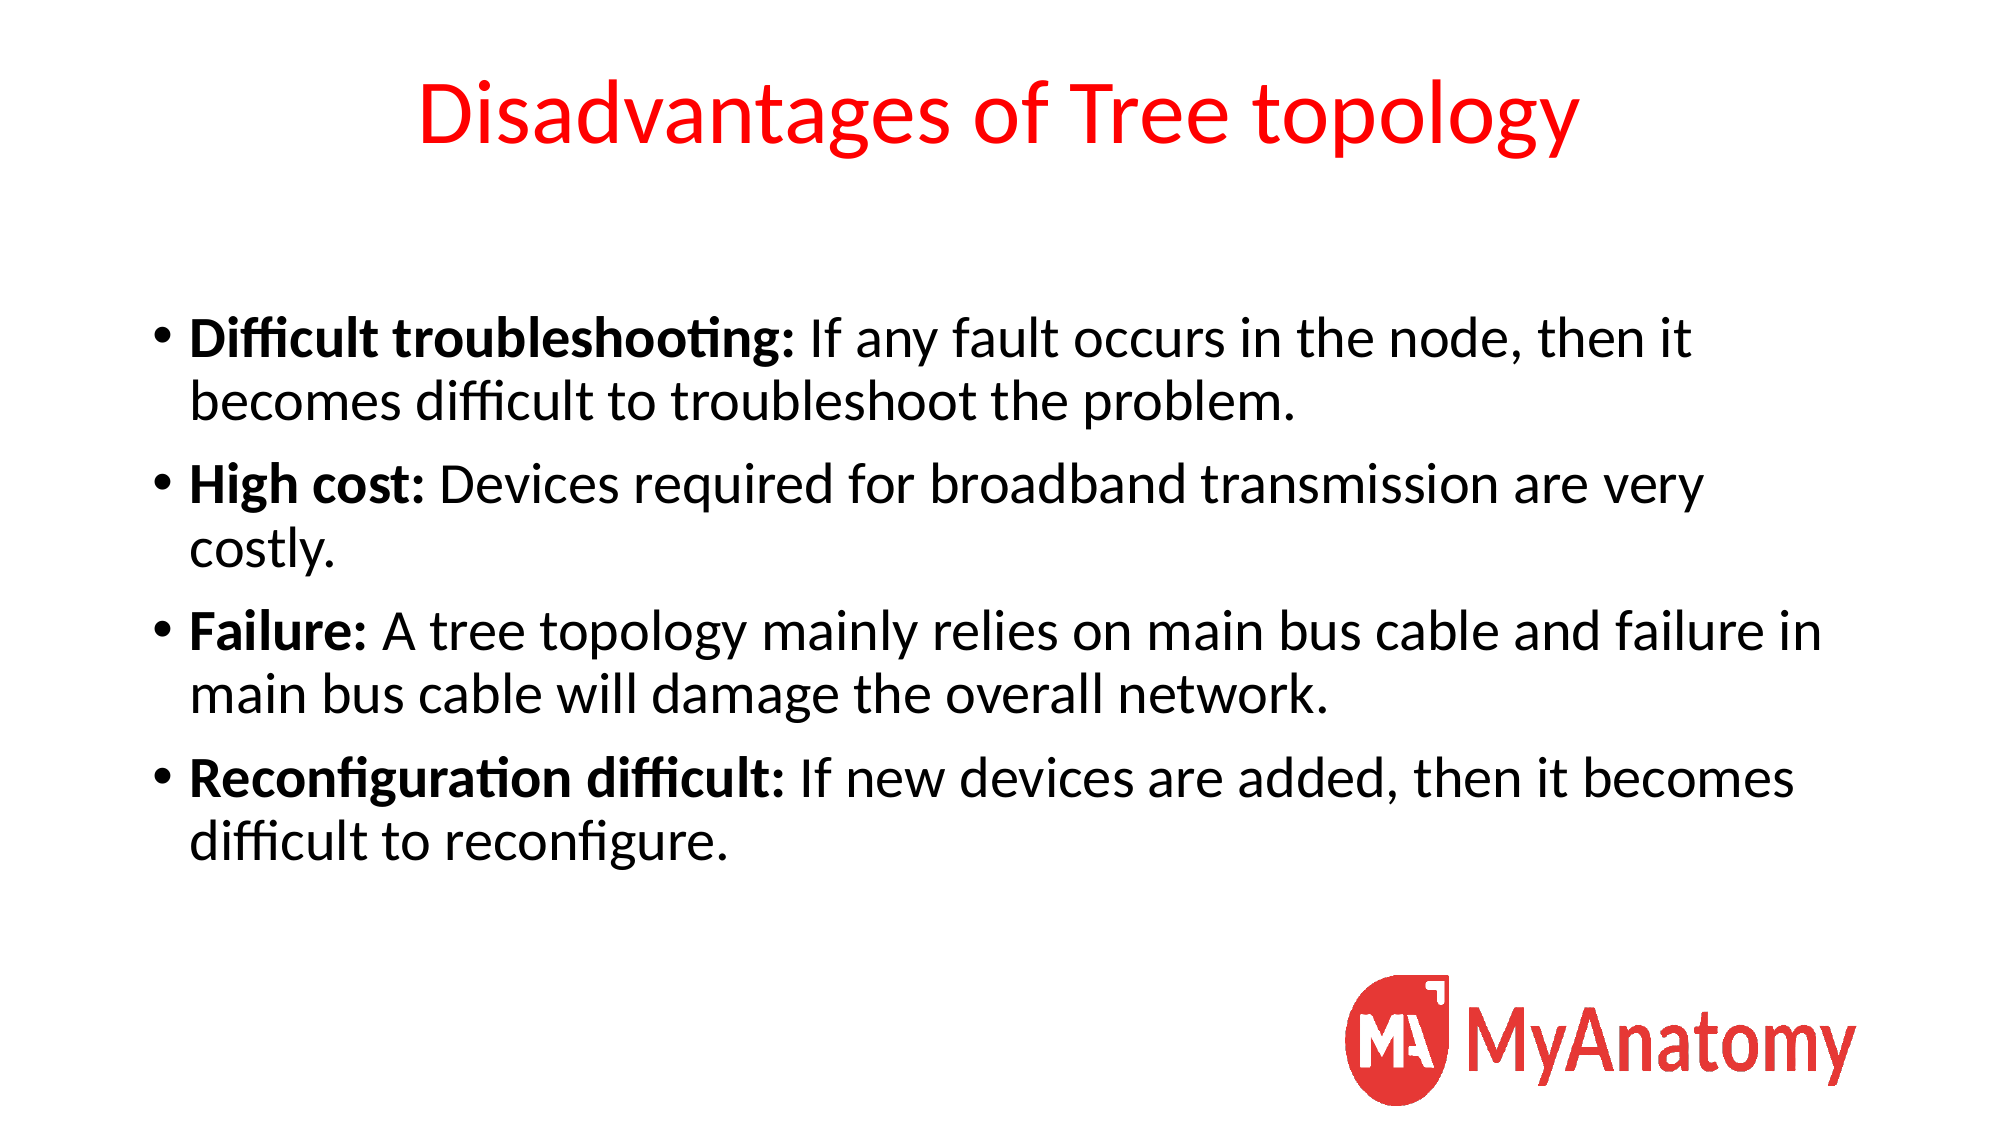

# Disadvantages of Tree topology
Difficult troubleshooting: If any fault occurs in the node, then it becomes difficult to troubleshoot the problem.
High cost: Devices required for broadband transmission are very costly.
Failure: A tree topology mainly relies on main bus cable and failure in main bus cable will damage the overall network.
Reconfiguration difficult: If new devices are added, then it becomes difficult to reconfigure.